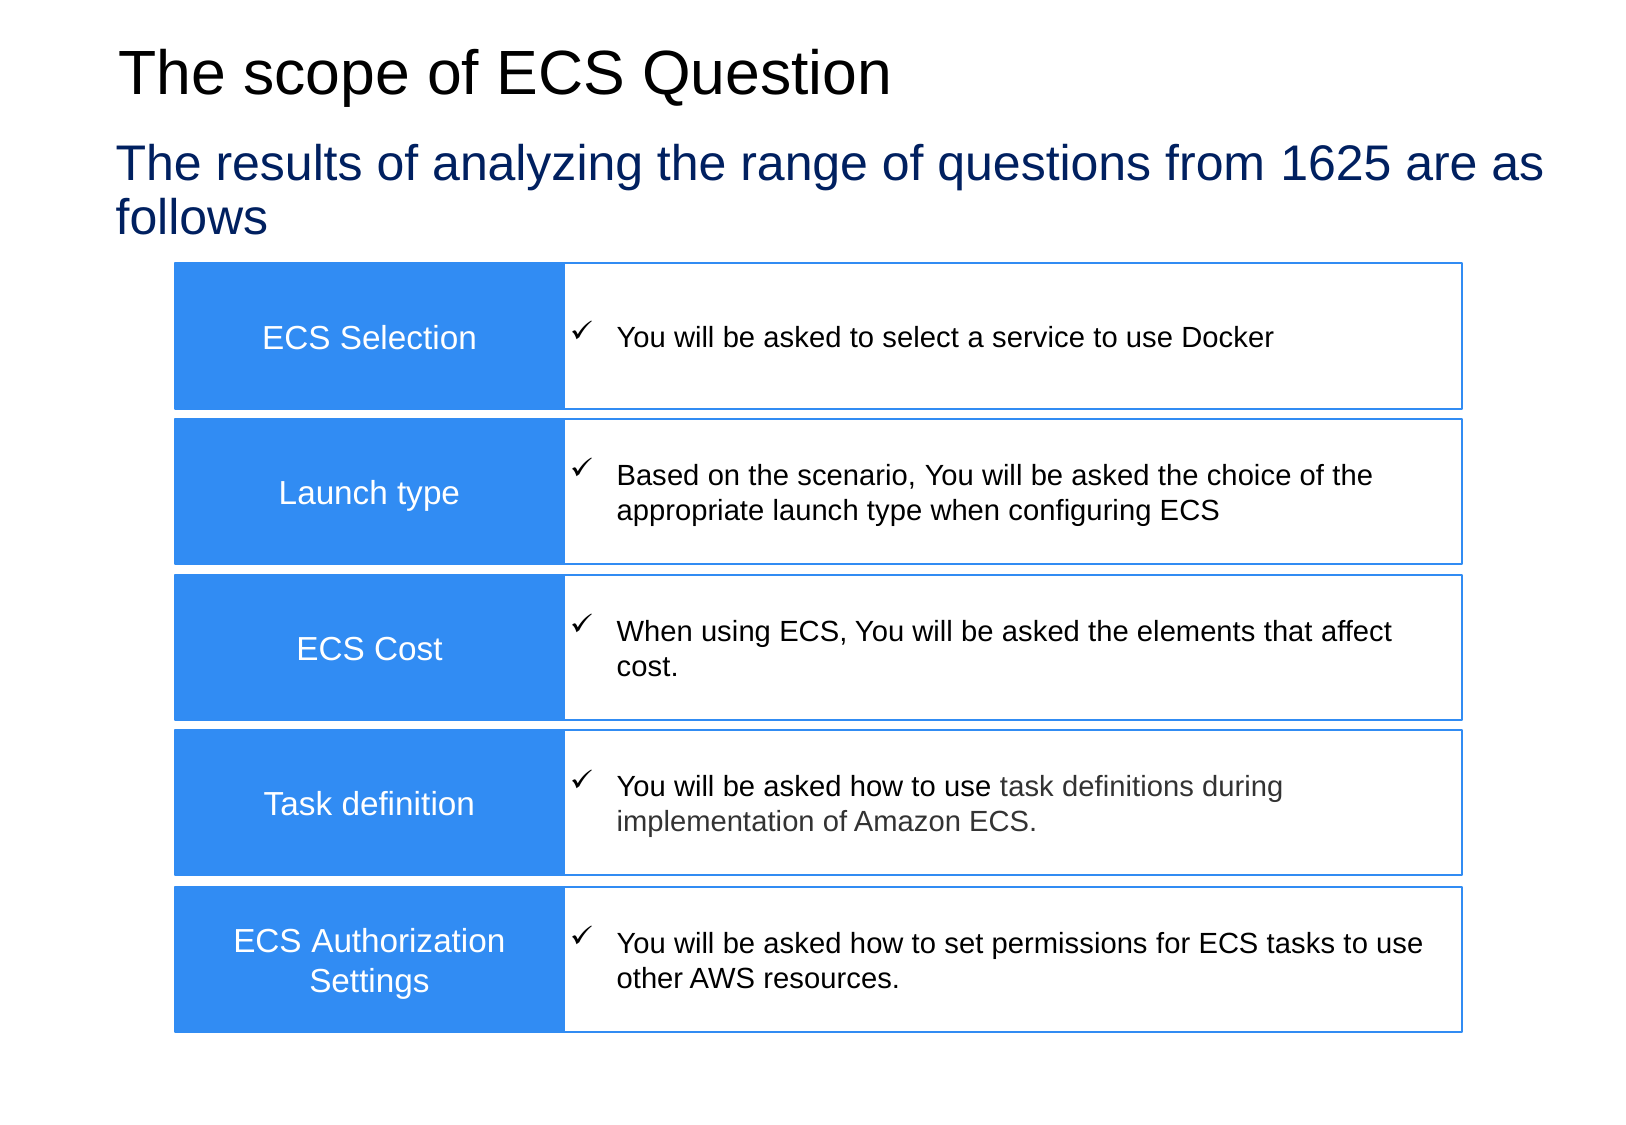

The scope of ECS Question
The results of analyzing the range of questions from 1625 are as follows
ECS Selection
You will be asked to select a service to use Docker
Launch type
Based on the scenario, You will be asked the choice of the appropriate launch type when configuring ECS
ECS Cost
When using ECS, You will be asked the elements that affect cost.
Task definition
You will be asked how to use task definitions during implementation of Amazon ECS.
ECS Authorization Settings
You will be asked how to set permissions for ECS tasks to use other AWS resources.